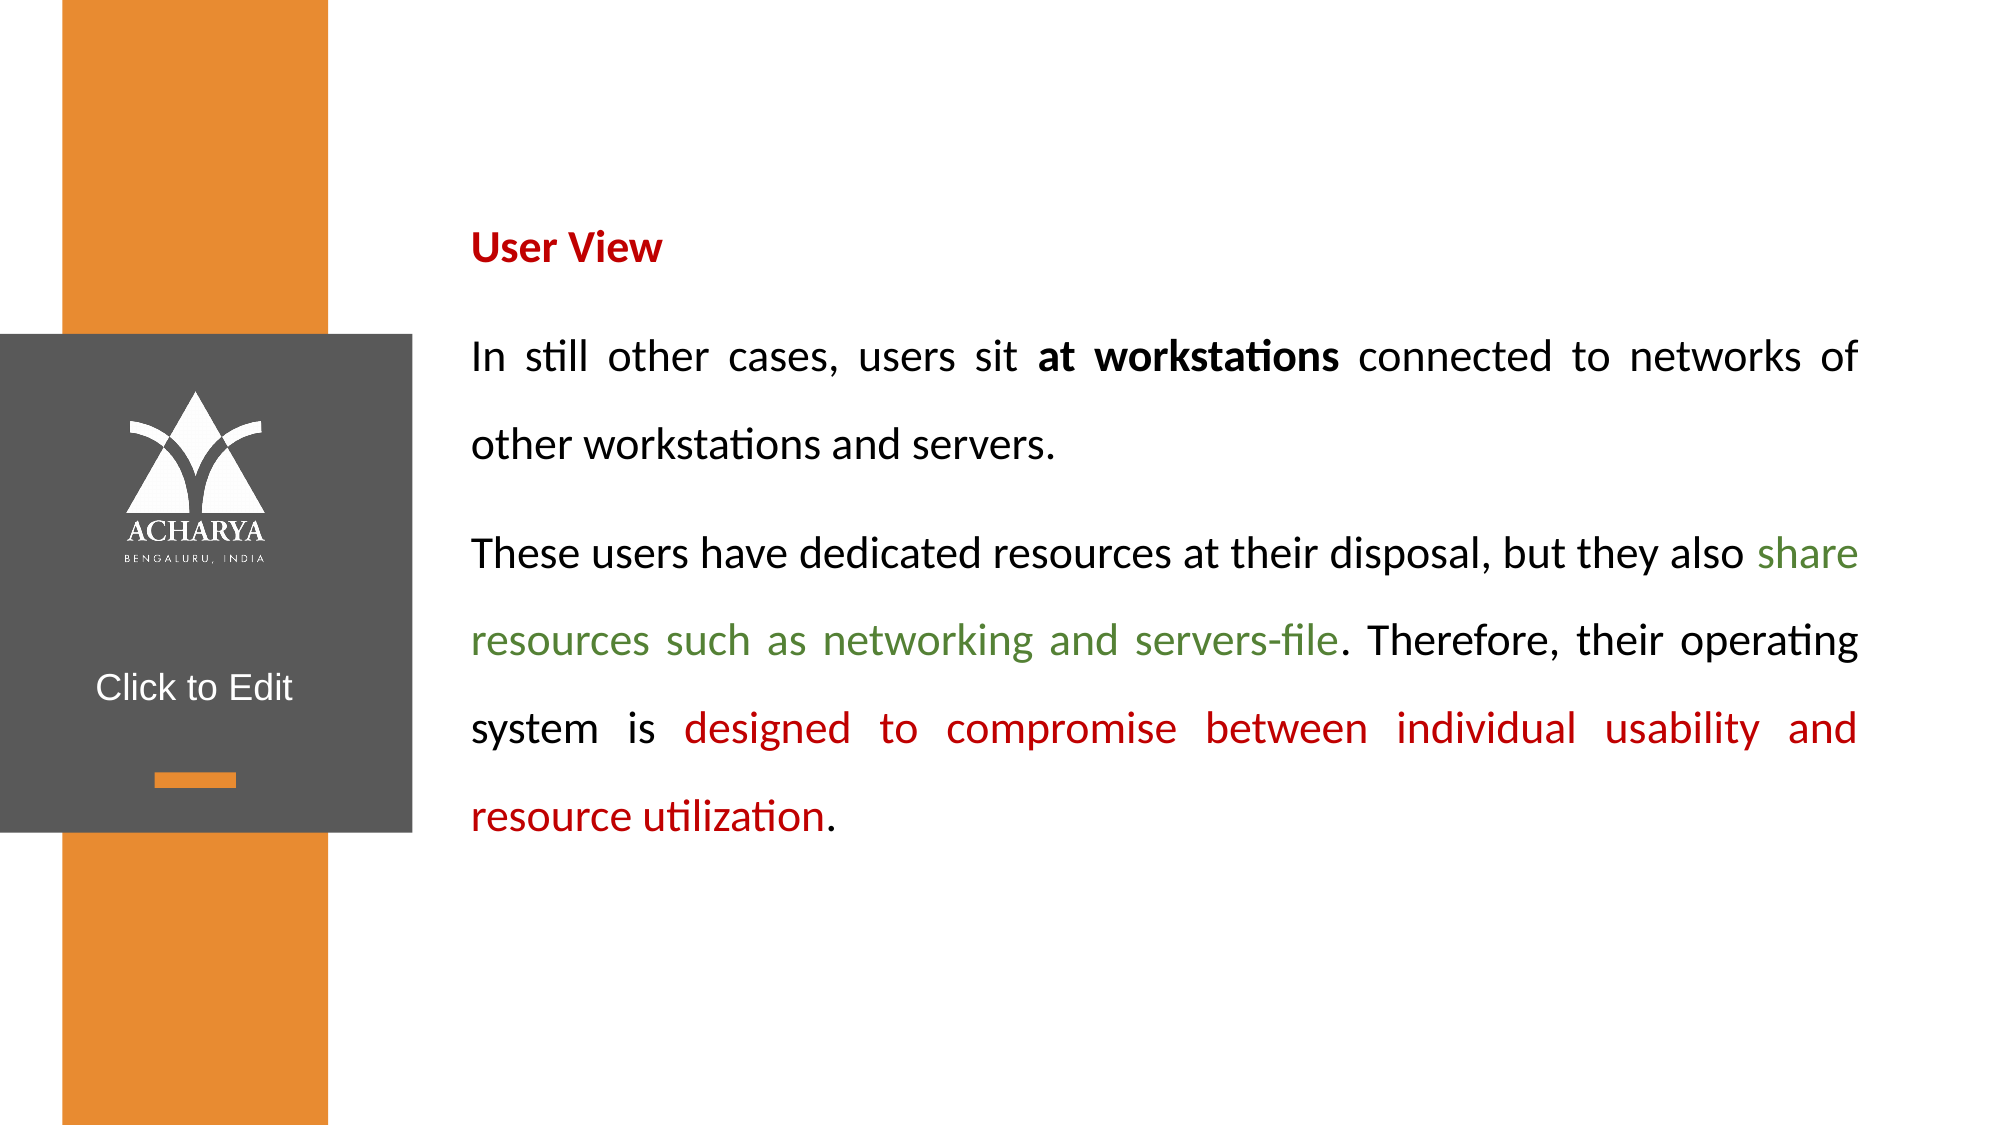

User View
In still other cases, users sit at workstations connected to networks of other workstations and servers.
These users have dedicated resources at their disposal, but they also share resources such as networking and servers-file. Therefore, their operating system is designed to compromise between individual usability and resource utilization.